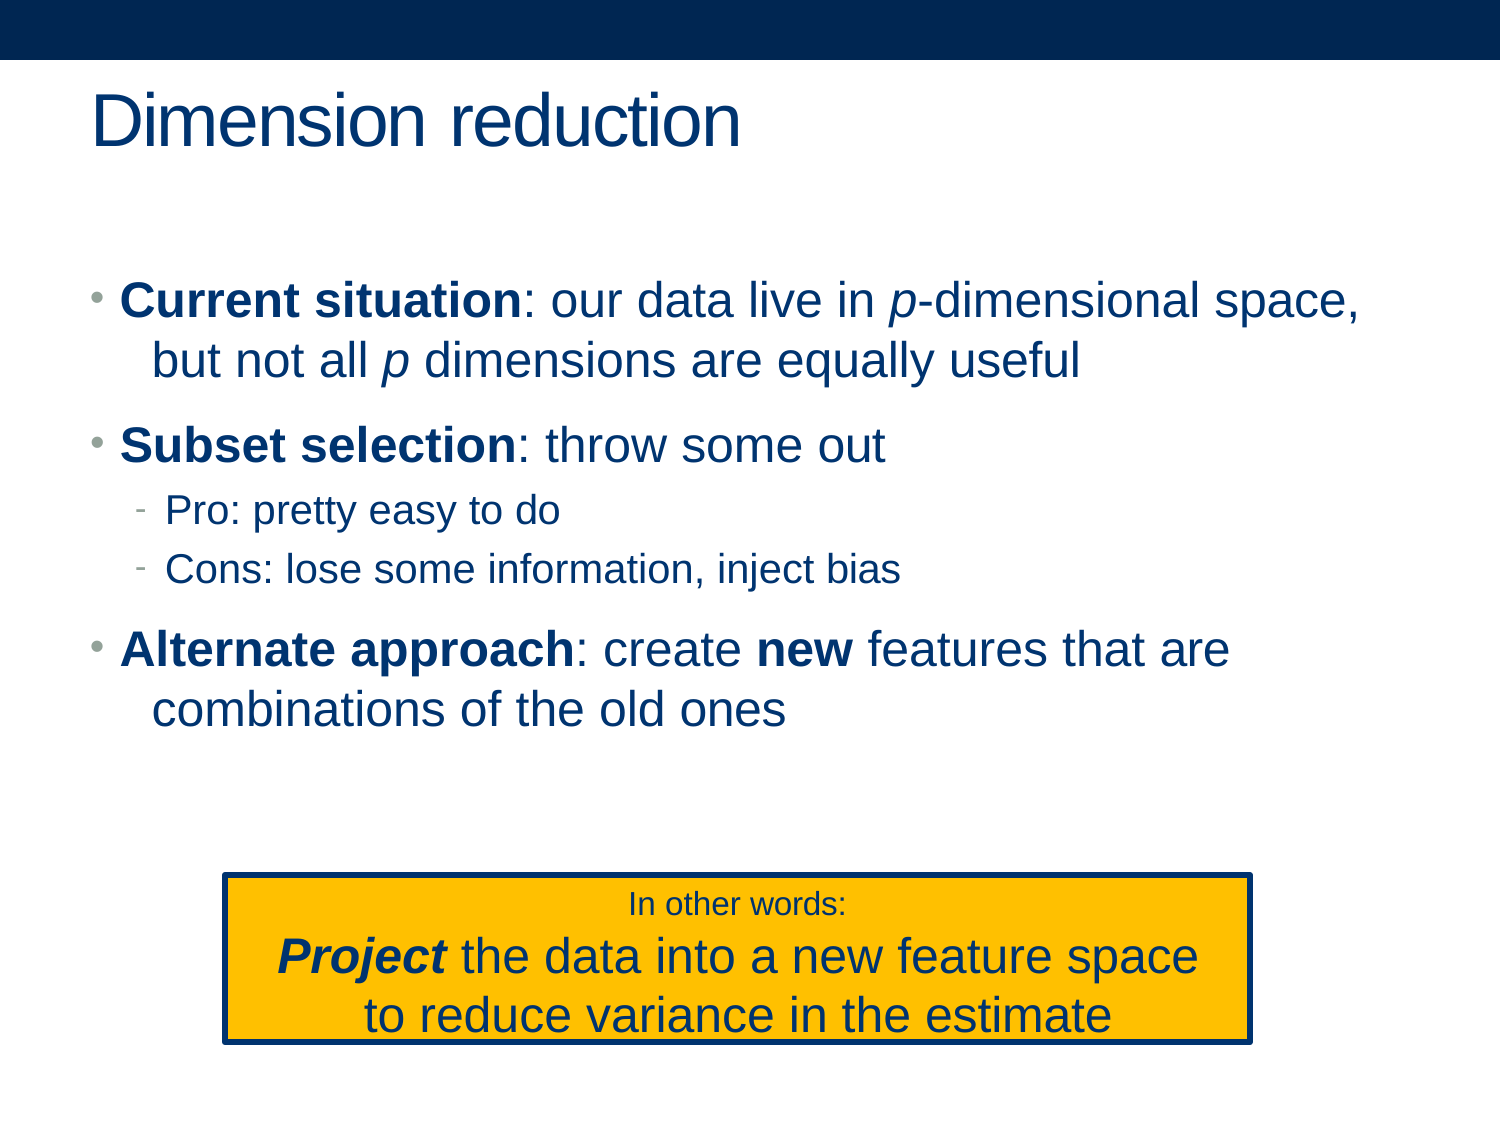

# Dimension reduction
Current situation: our data live in p-dimensional space, 	but not all p dimensions are equally useful
Subset selection: throw some out
Pro: pretty easy to do
Cons: lose some information, inject bias
Alternate approach: create new features that are 	combinations of the old ones
In other words:
Project the data into a new feature space to reduce variance in the estimate